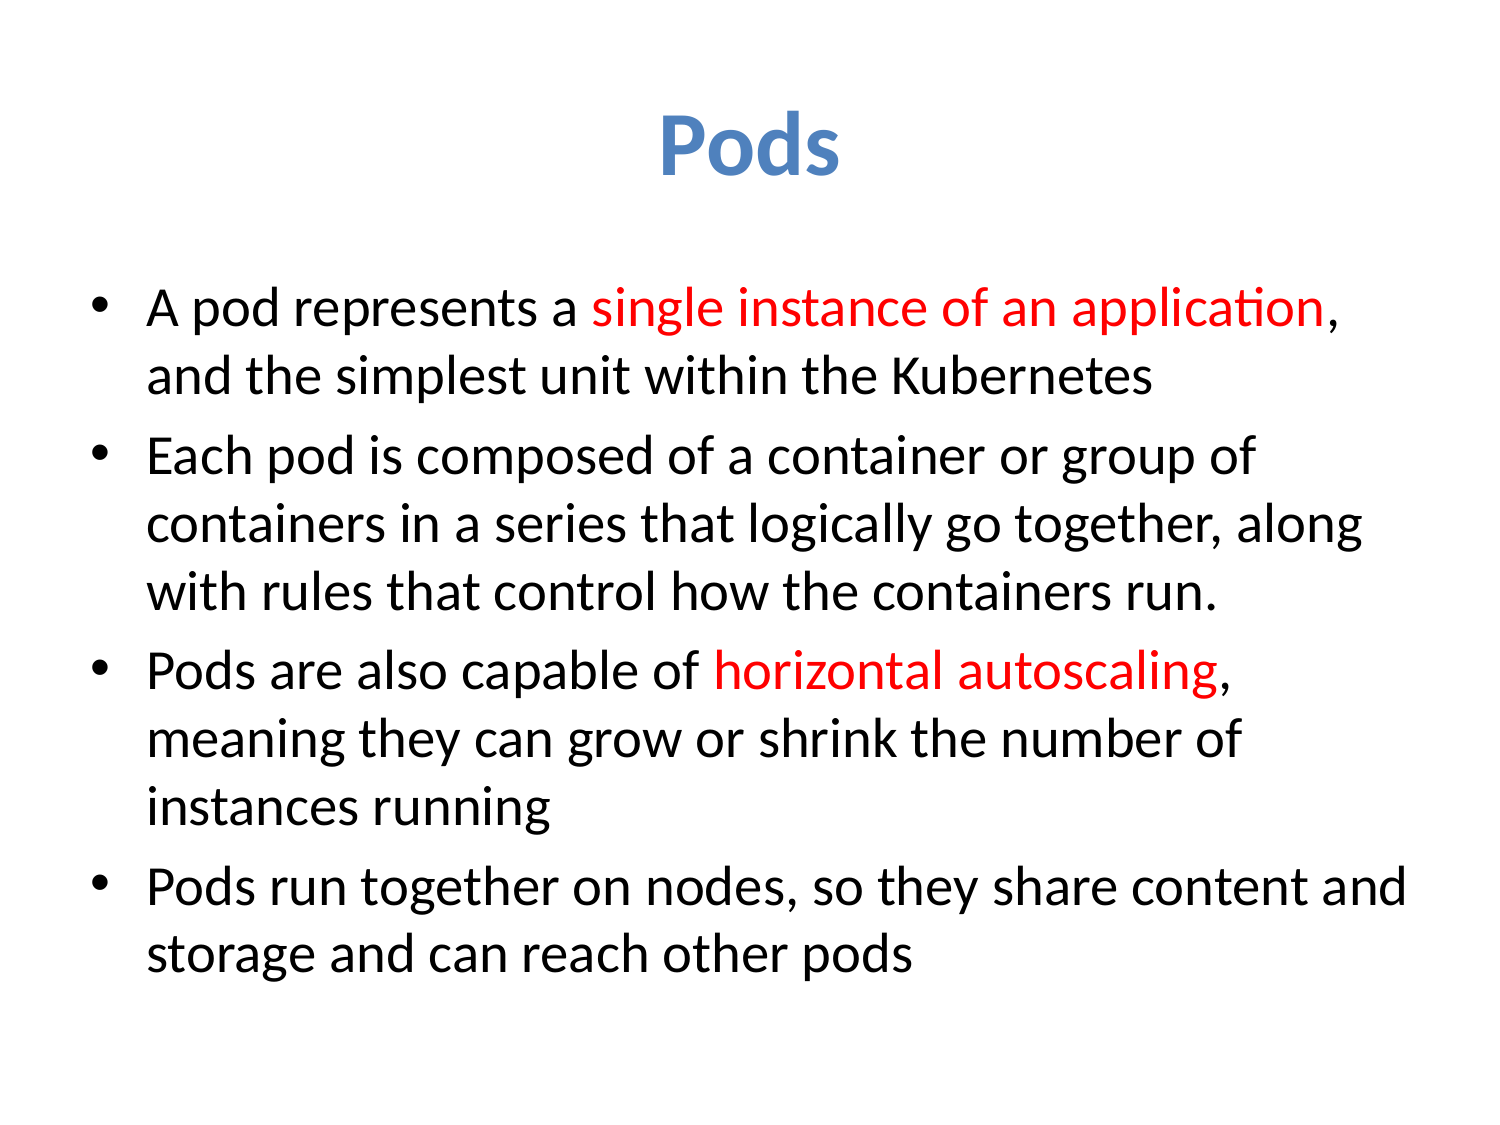

# Pods
A pod represents a single instance of an application, and the simplest unit within the Kubernetes
Each pod is composed of a container or group of containers in a series that logically go together, along with rules that control how the containers run.
Pods are also capable of horizontal autoscaling, meaning they can grow or shrink the number of instances running
Pods run together on nodes, so they share content and storage and can reach other pods